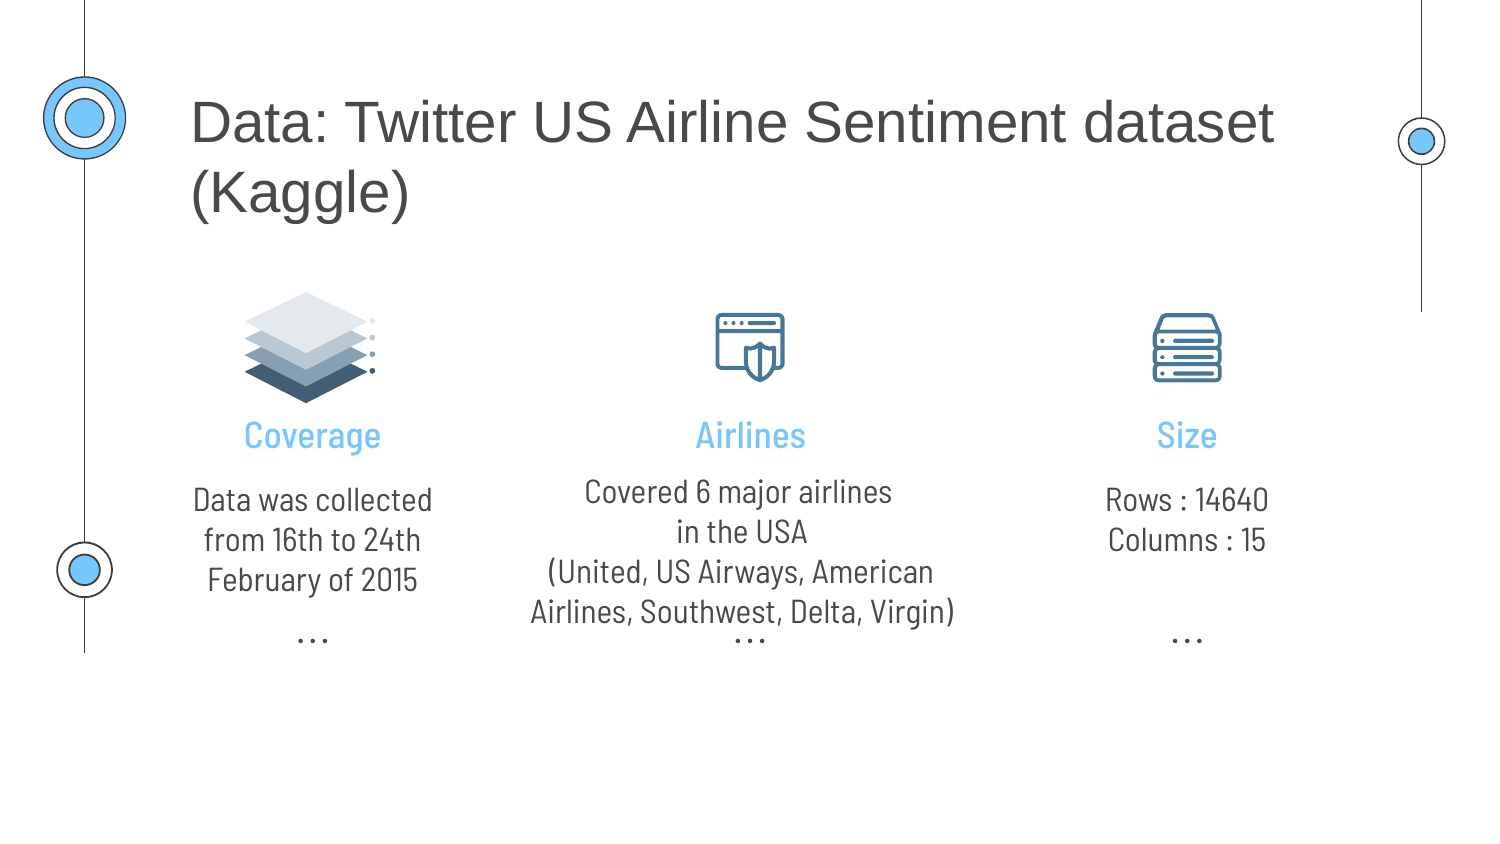

# Data: Twitter US Airline Sentiment dataset (Kaggle)

Coverage
Airlines
Size
Covered 6 major airlines
in the USA
(United, US Airways, American Airlines, Southwest, Delta, Virgin)
Data was collected from 16th to 24th February of 2015
Rows : 14640
Columns : 15